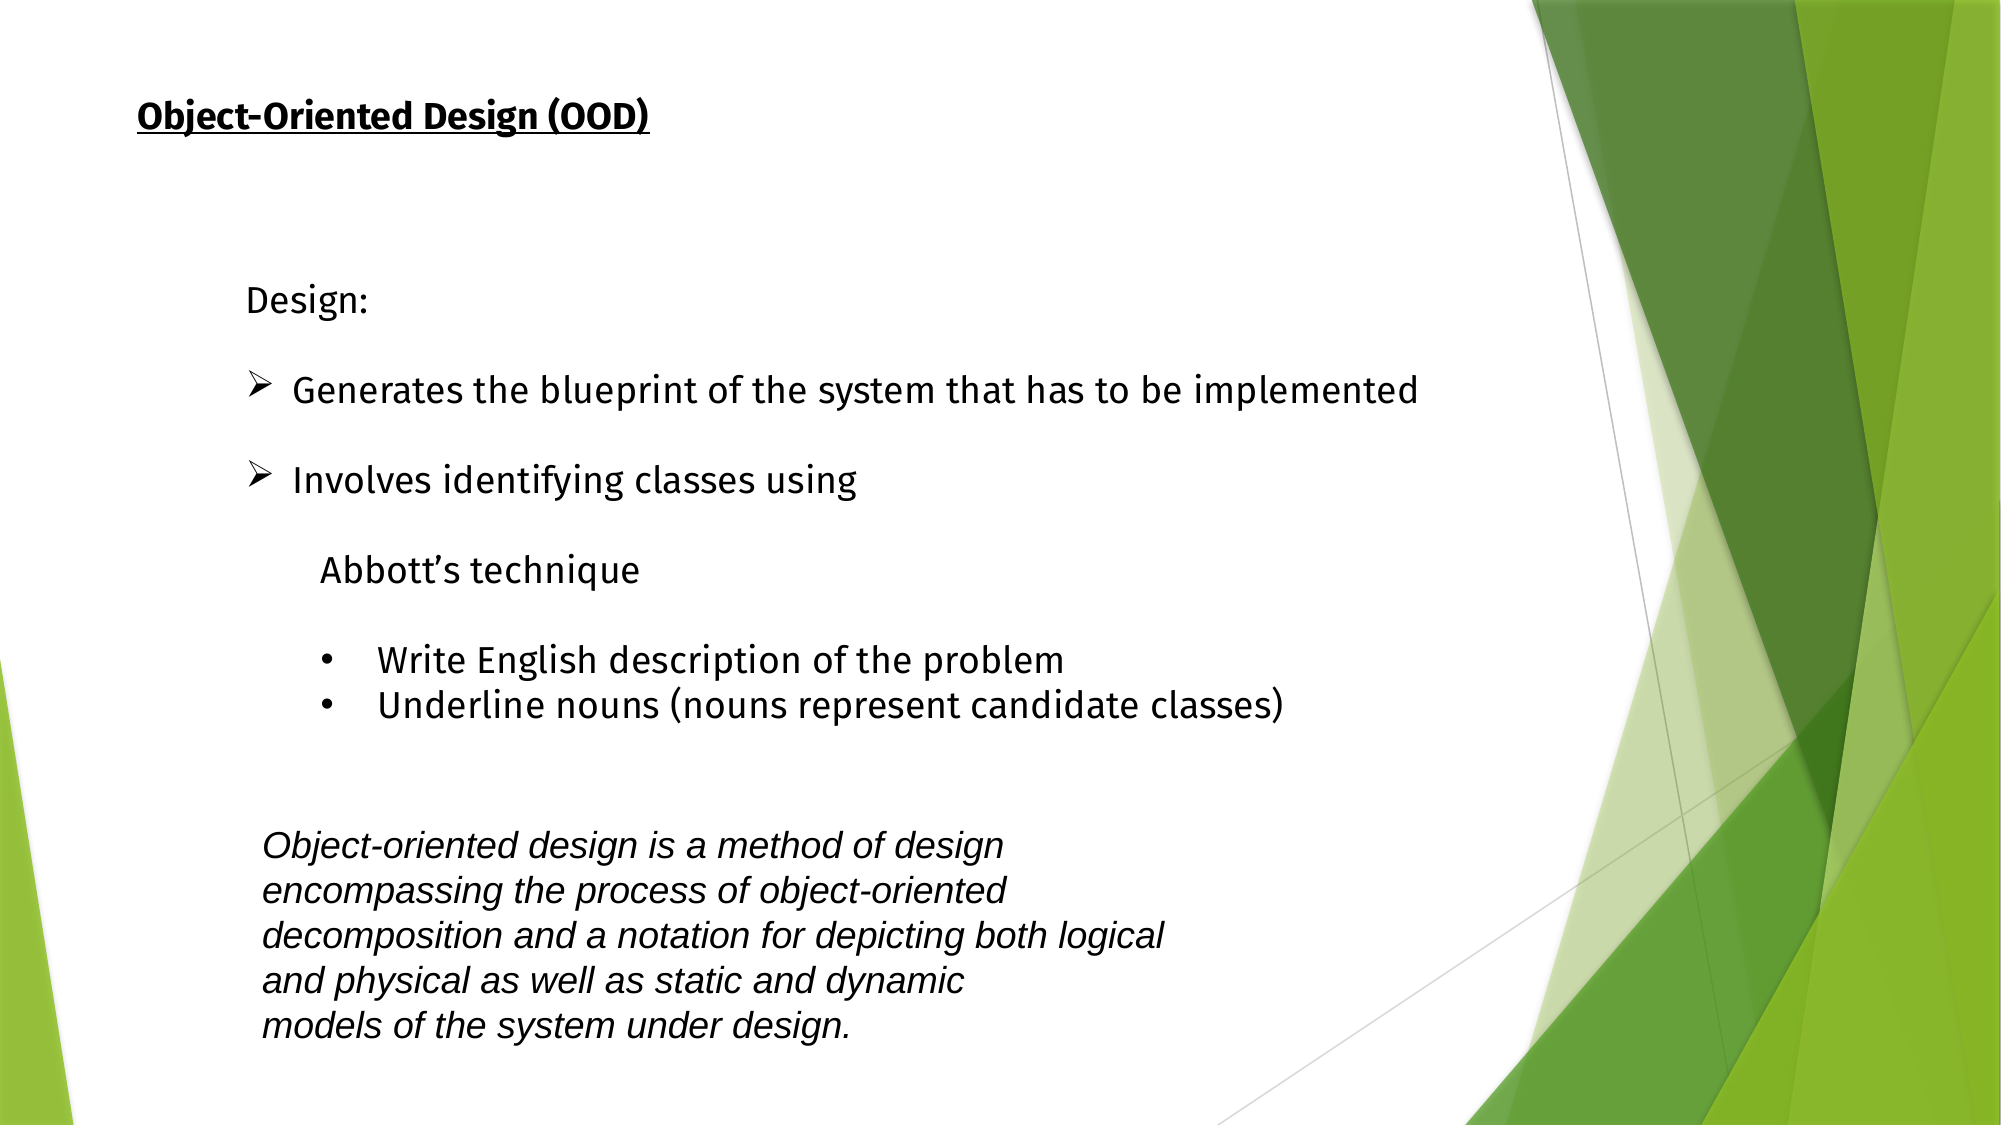

Object-Oriented Design (OOD)
Design:

Generates the blueprint of the system that has to be implemented

Involves identifying classes using

Abbott’s technique

 Write English description of the problem
 Underline nouns (nouns represent candidate classes)

Object-oriented design is a method of design encompassing the process of object-oriented
decomposition and a notation for depicting both logical and physical as well as static and dynamic
models of the system under design.